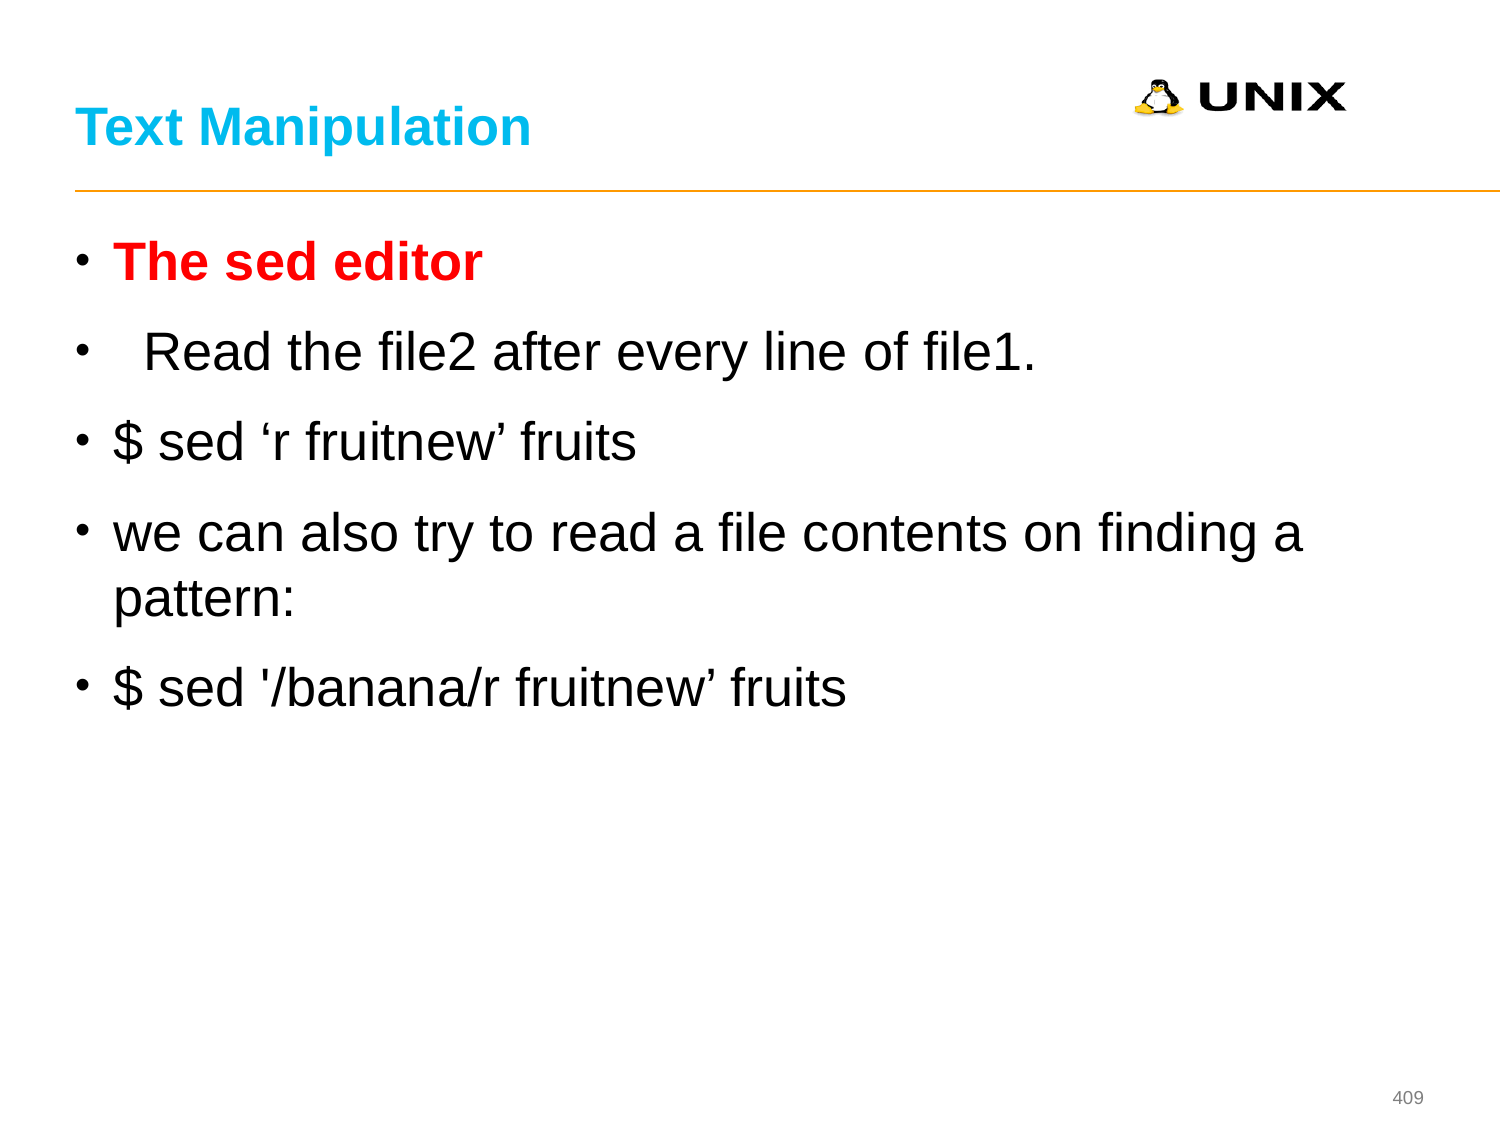

# Text Manipulation
The sed editor
  Read the file2 after every line of file1.
$ sed ‘r fruitnew’ fruits
we can also try to read a file contents on finding a pattern:
$ sed '/banana/r fruitnew’ fruits